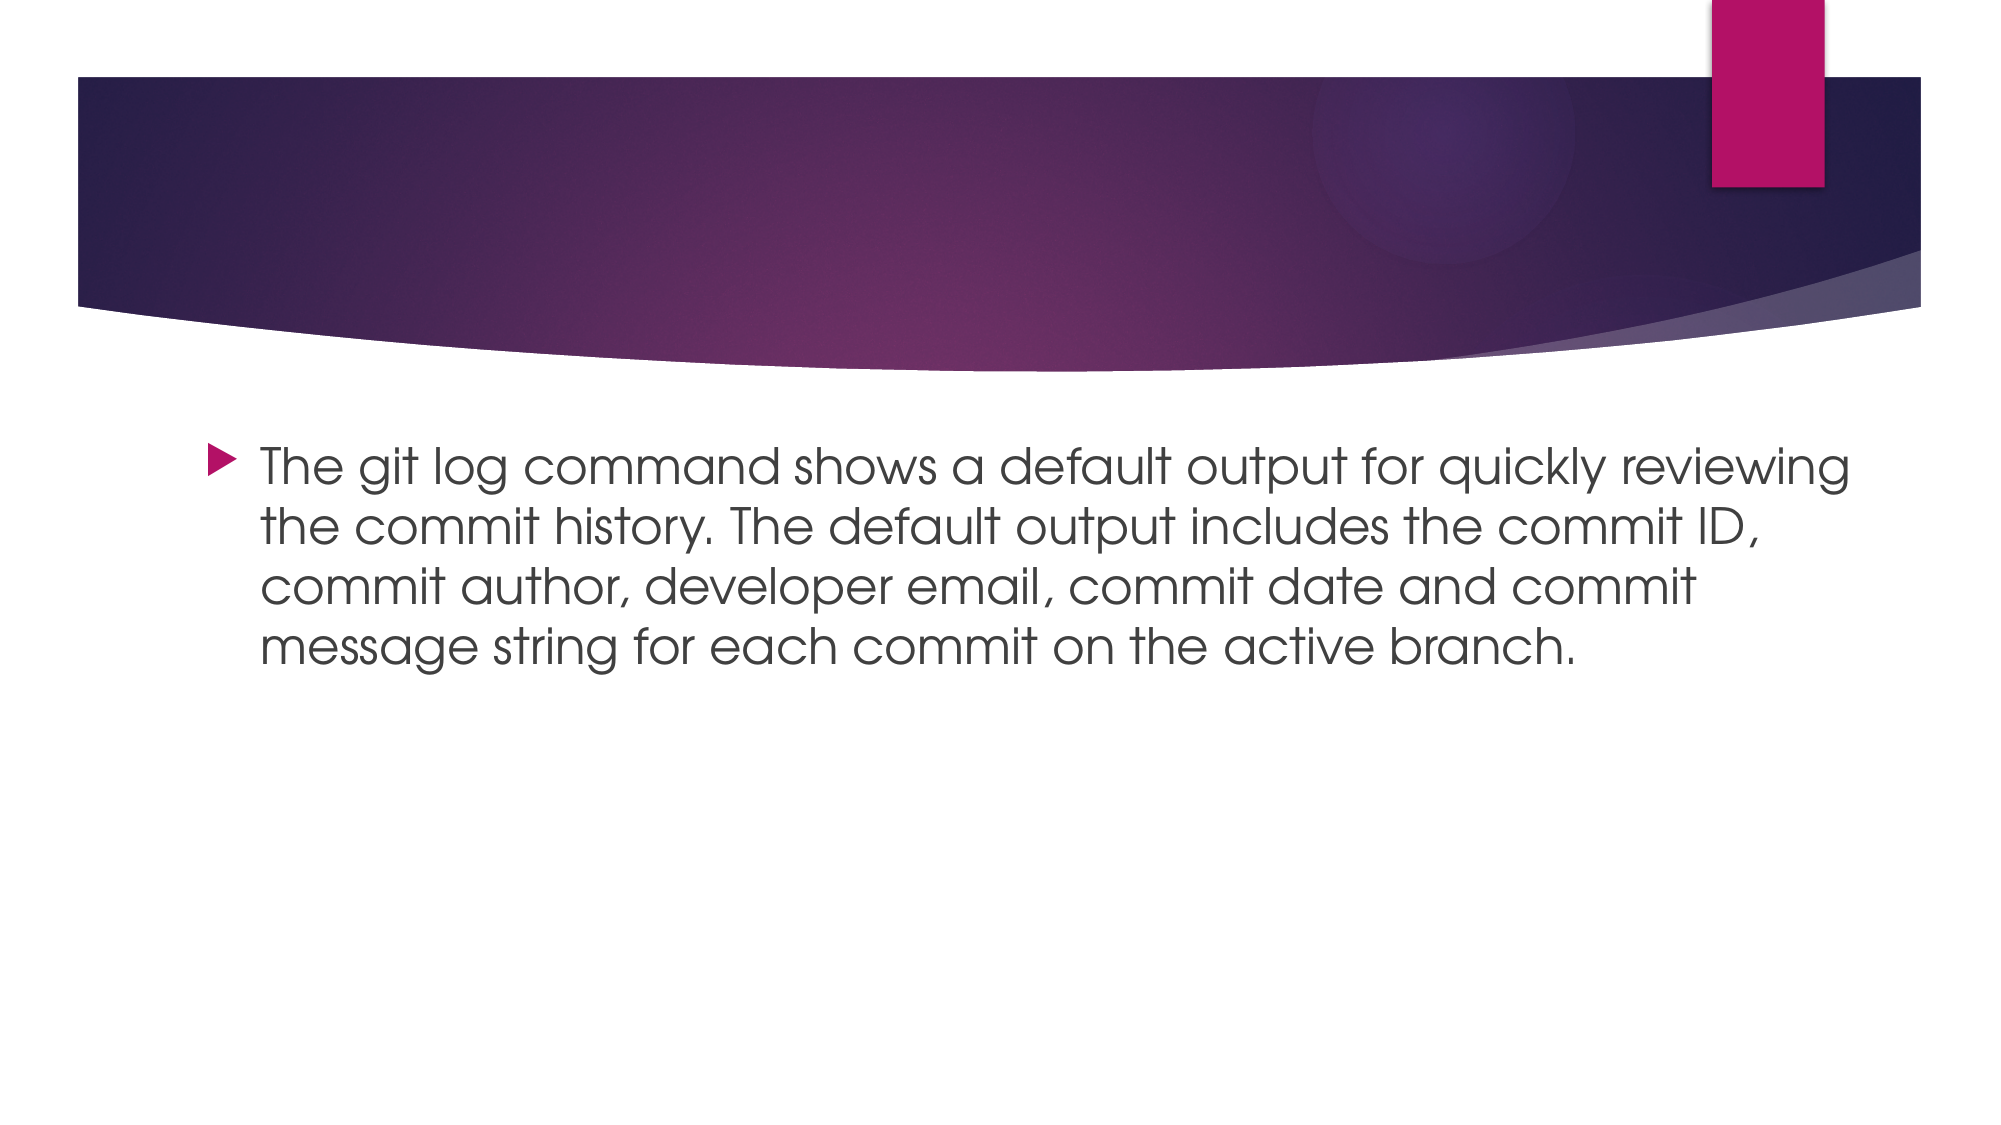

#
The git log command shows a default output for quickly reviewing the commit history. The default output includes the commit ID, commit author, developer email, commit date and commit message string for each commit on the active branch.